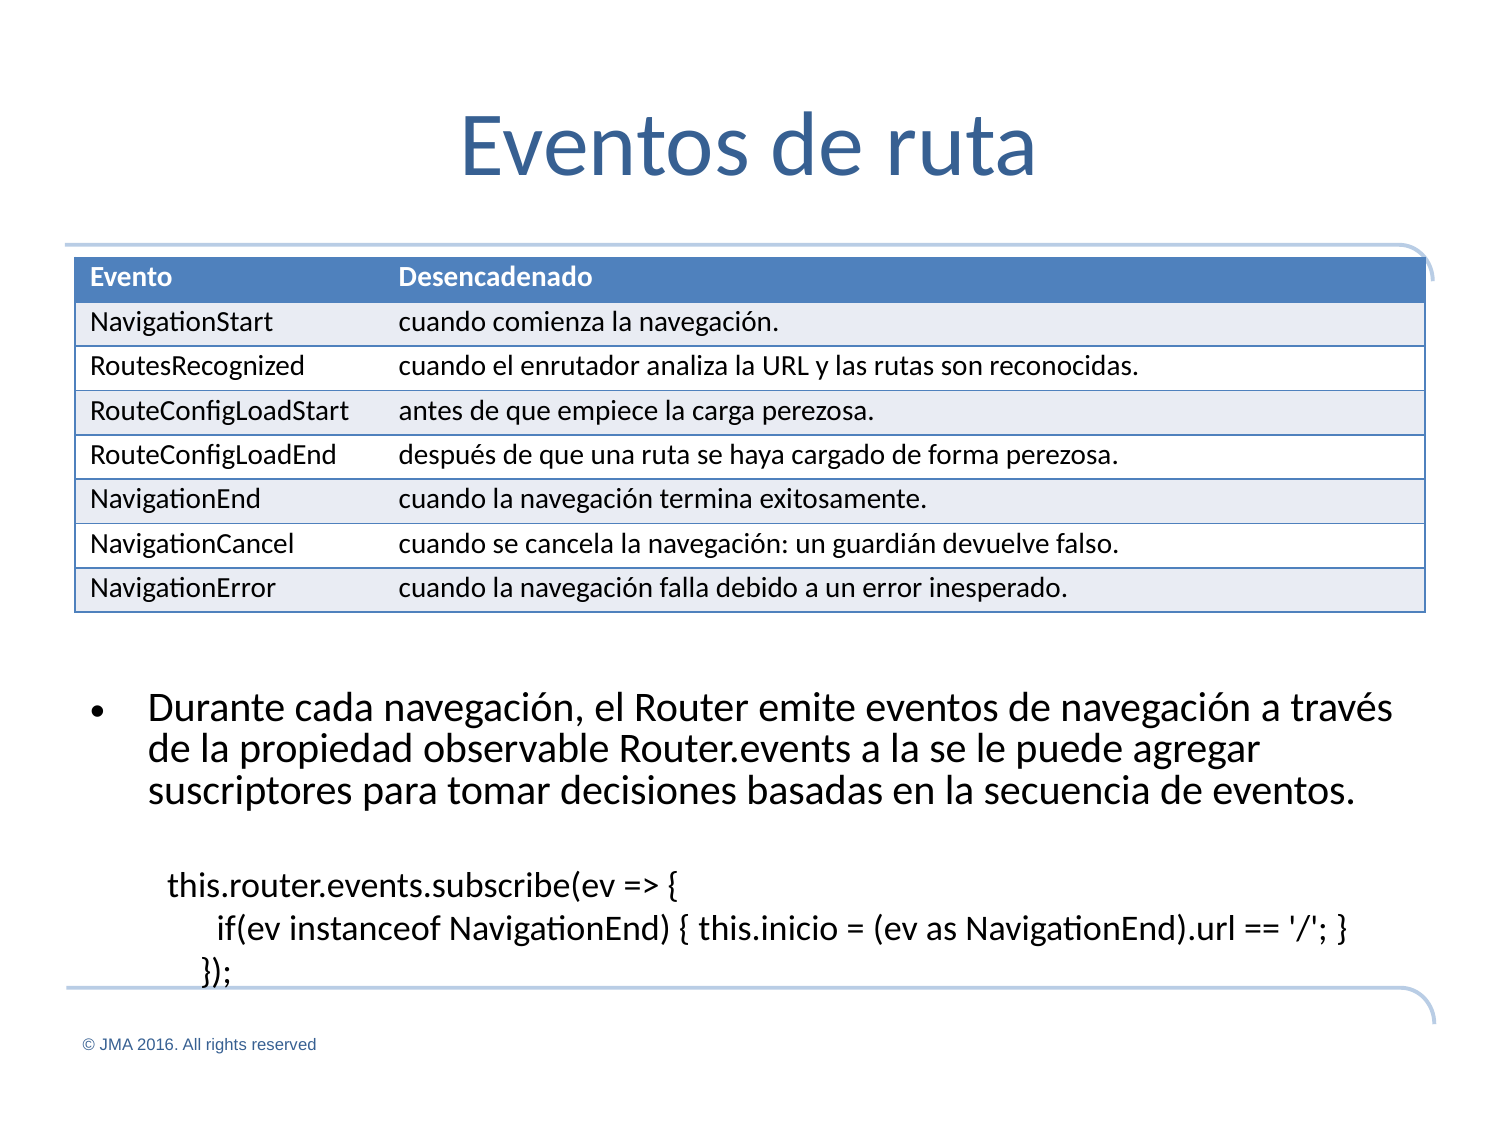

# Eventos de ruta
| Evento | Desencadenado |
| --- | --- |
| NavigationStart | cuando comienza la navegación. |
| RoutesRecognized | cuando el enrutador analiza la URL y las rutas son reconocidas. |
| RouteConfigLoadStart | antes de que empiece la carga perezosa. |
| RouteConfigLoadEnd | después de que una ruta se haya cargado de forma perezosa. |
| NavigationEnd | cuando la navegación termina exitosamente. |
| NavigationCancel | cuando se cancela la navegación: un guardián devuelve falso. |
| NavigationError | cuando la navegación falla debido a un error inesperado. |
Durante cada navegación, el Router emite eventos de navegación a través de la propiedad observable Router.events a la se le puede agregar suscriptores para tomar decisiones basadas en la secuencia de eventos.

this.router.events.subscribe(ev => {
      if(ev instanceof NavigationEnd) { this.inicio = (ev as NavigationEnd).url == '/'; }
    });